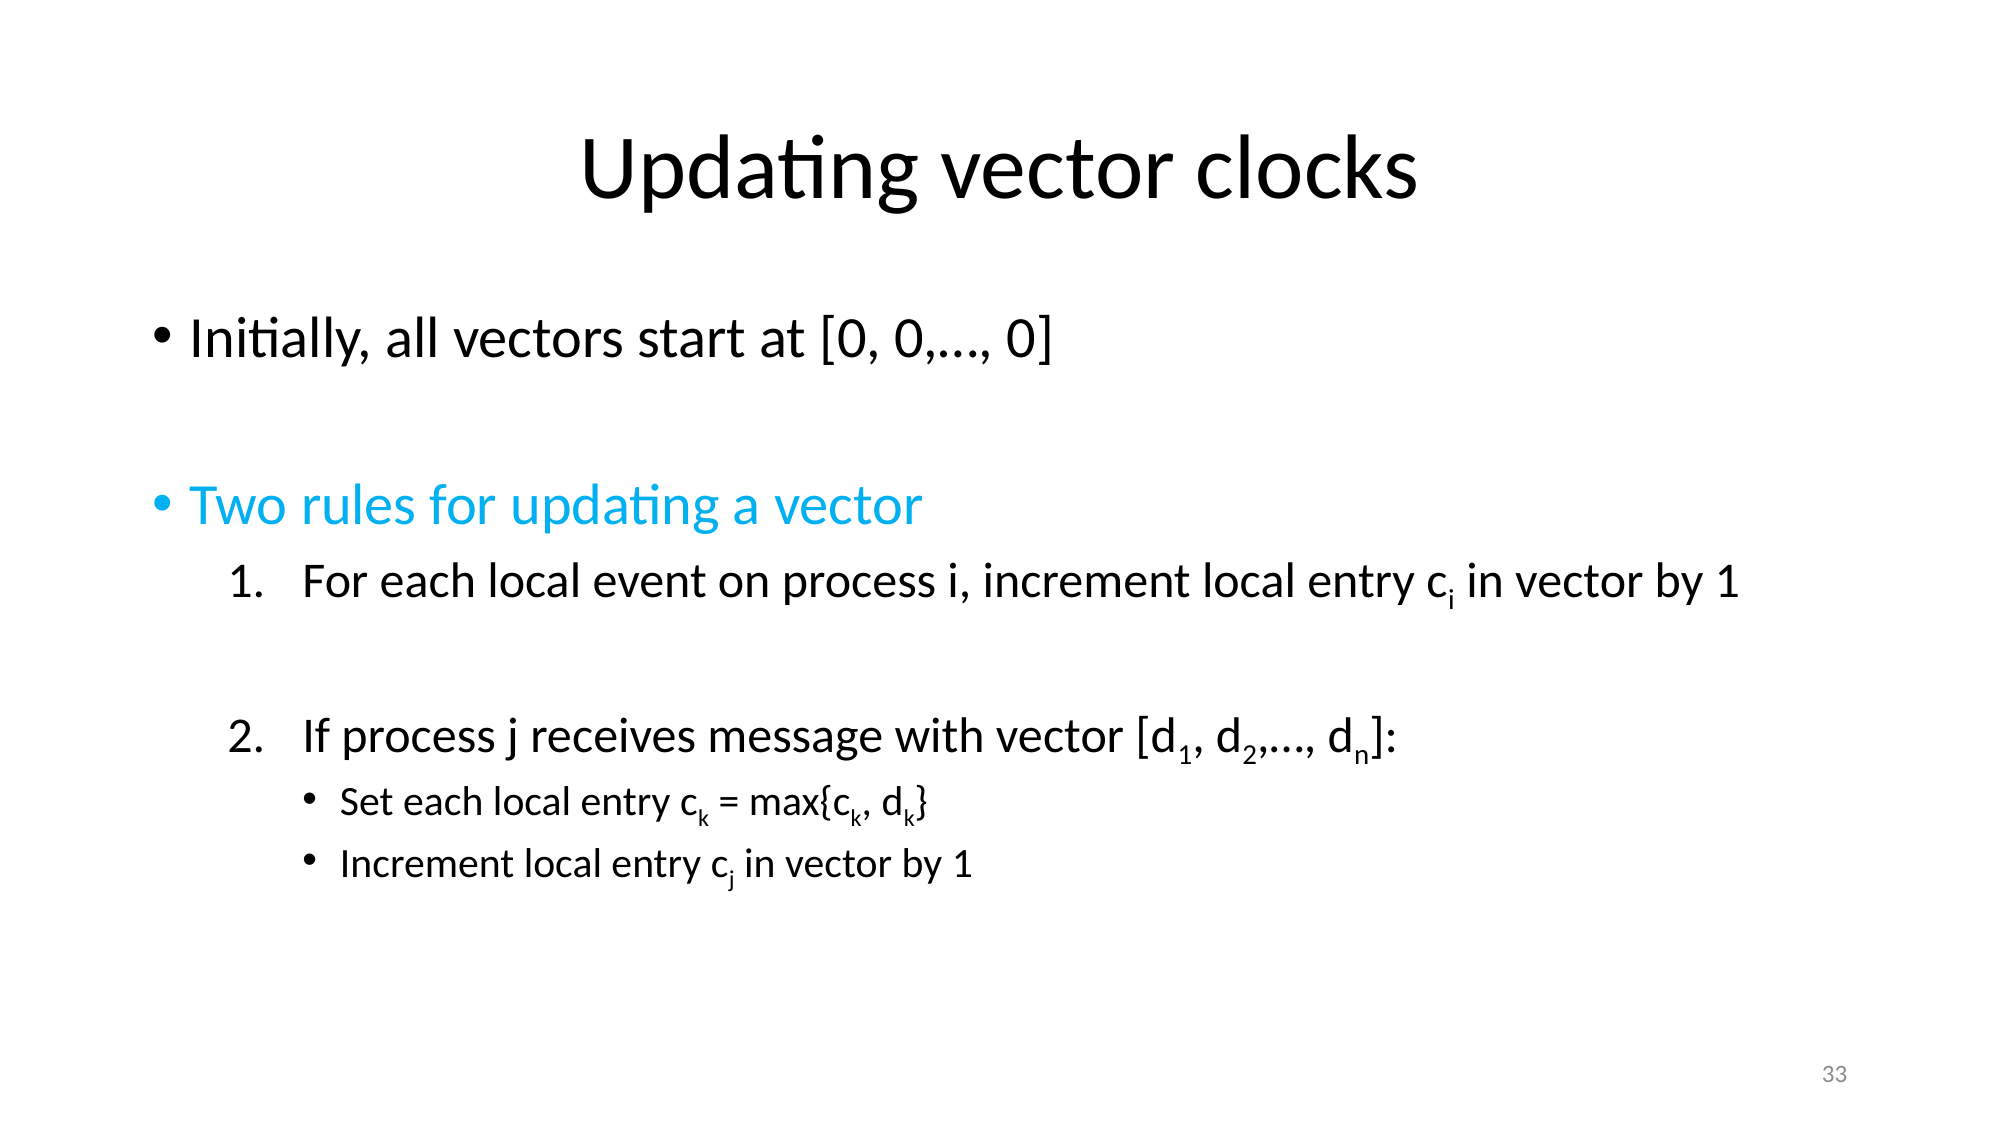

# Updating vector clocks
Initially, all vectors start at [0, 0,…, 0]

Two rules for updating a vector
For each local event on process i, increment local entry ci in vector by 1

If process j receives message with vector [d1, d2,…, dn]:
Set each local entry ck = max{ck, dk}
Increment local entry cj in vector by 1
33